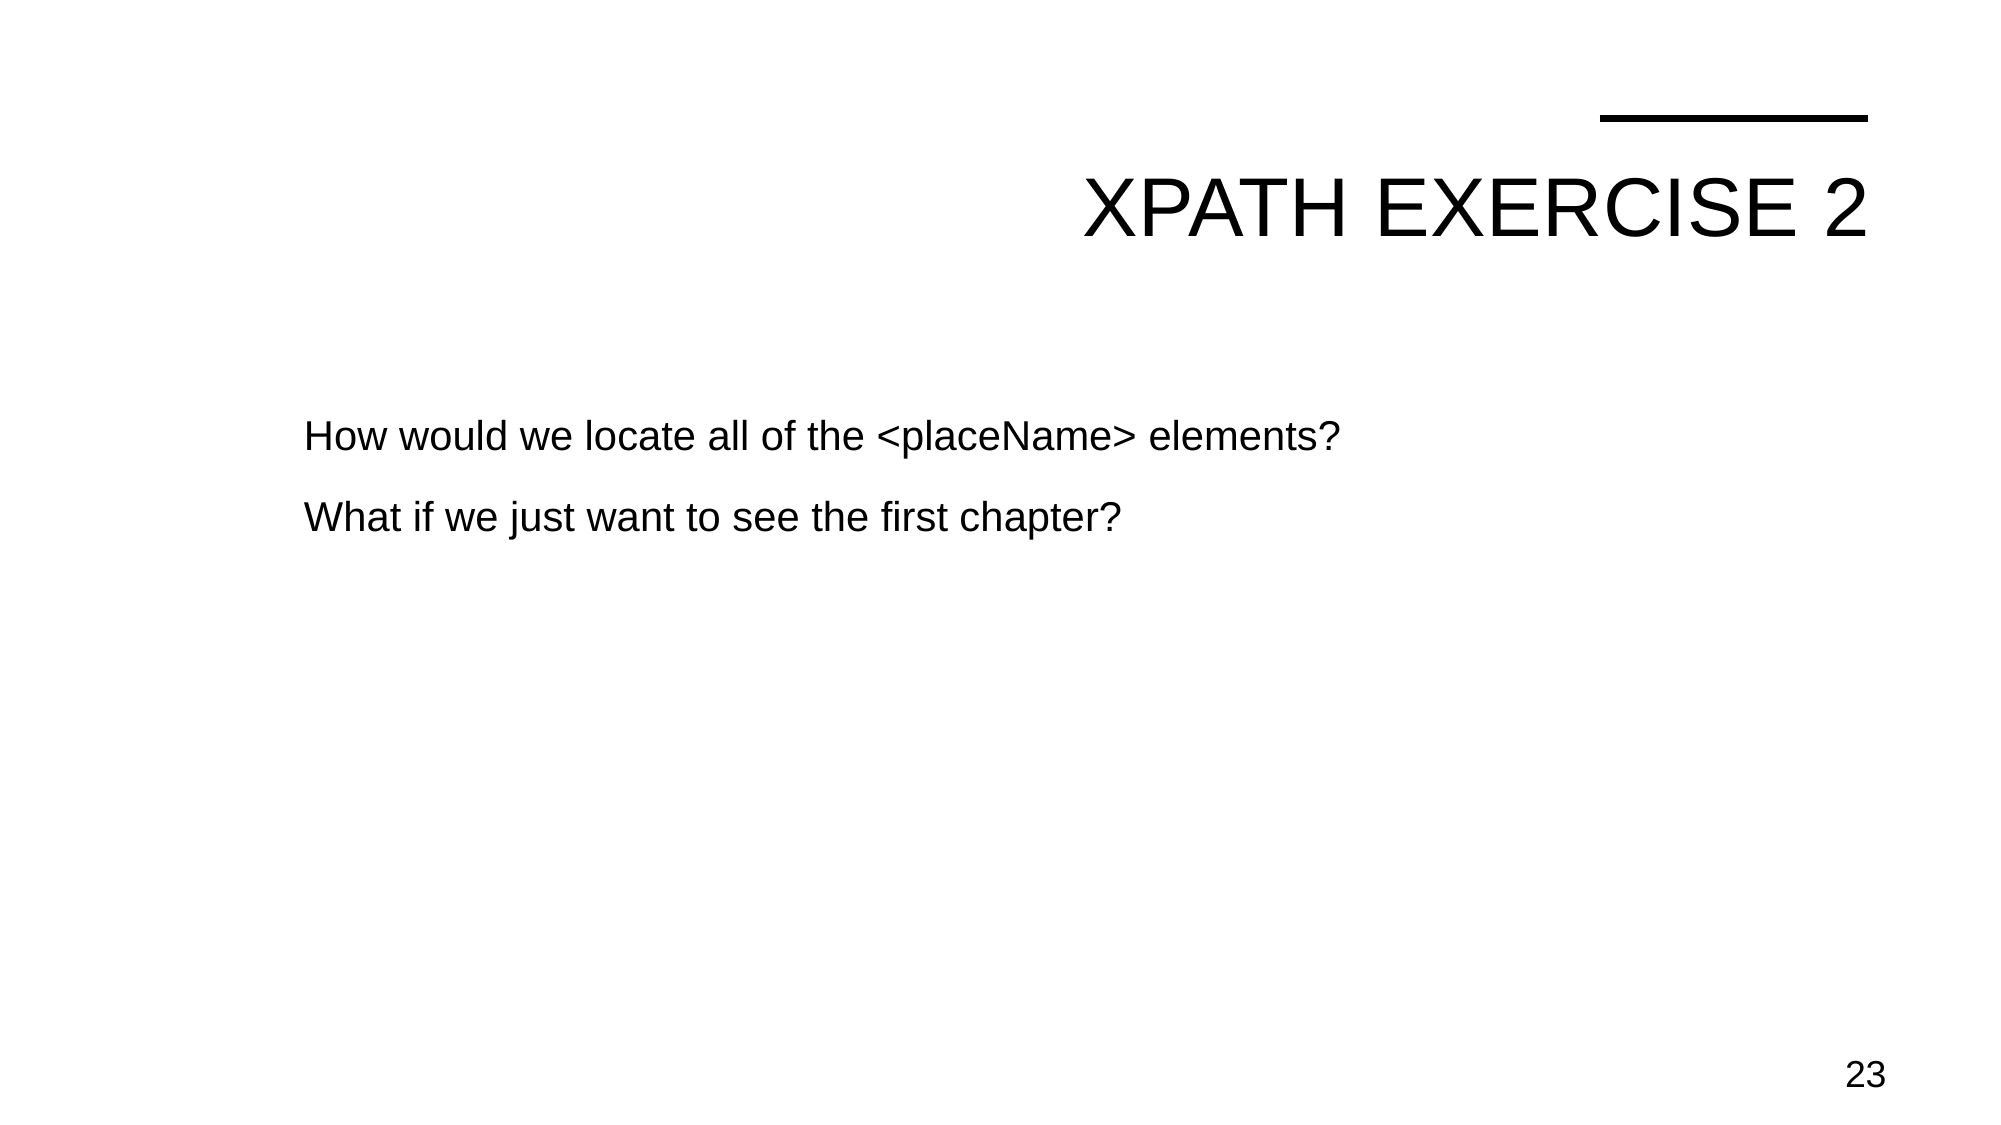

# Xpath Exercise 2
How would we locate all of the <placeName> elements?
What if we just want to see the first chapter?
23